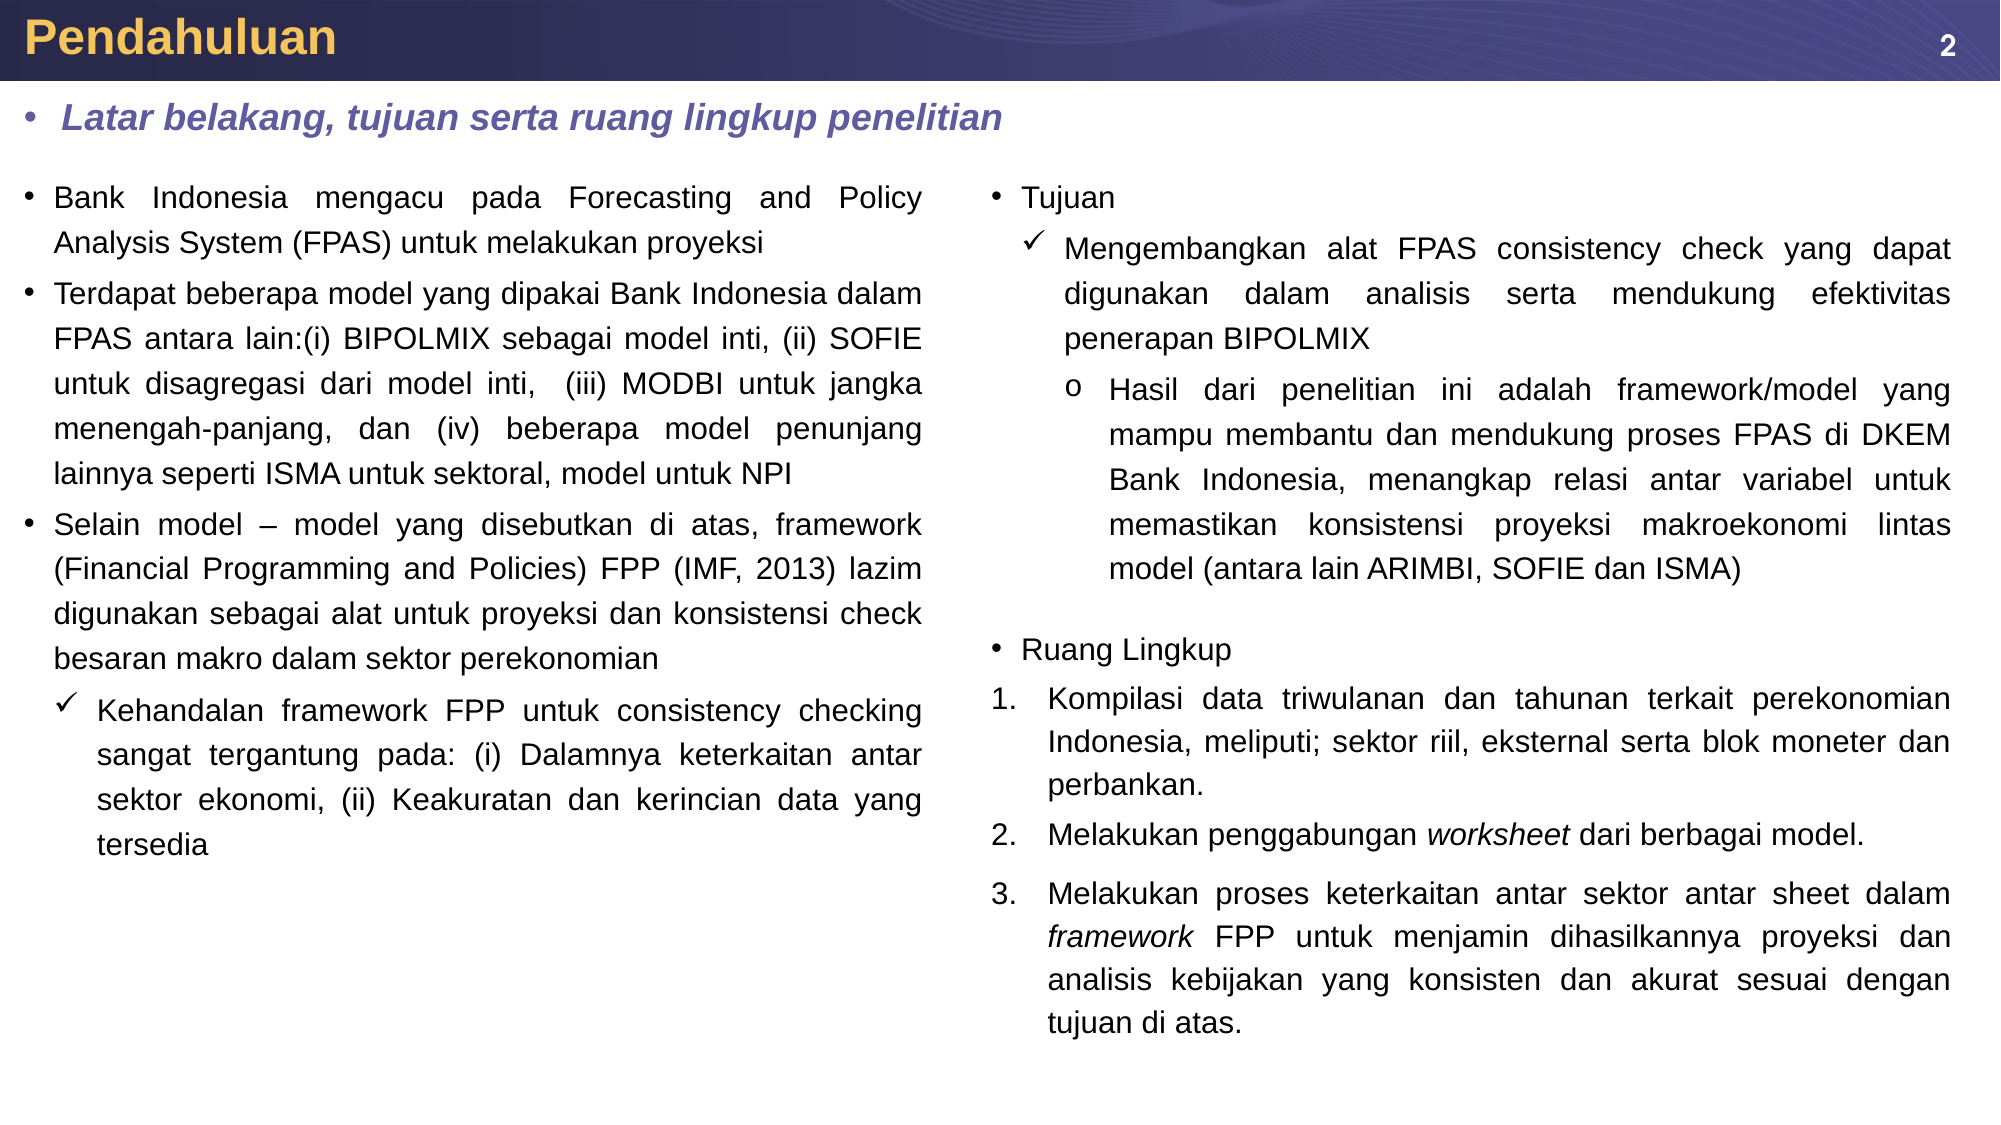

# Pendahuluan
Latar belakang, tujuan serta ruang lingkup penelitian
Tujuan
Mengembangkan alat FPAS consistency check yang dapat digunakan dalam analisis serta mendukung efektivitas penerapan BIPOLMIX
Hasil dari penelitian ini adalah framework/model yang mampu membantu dan mendukung proses FPAS di DKEM Bank Indonesia, menangkap relasi antar variabel untuk memastikan konsistensi proyeksi makroekonomi lintas model (antara lain ARIMBI, SOFIE dan ISMA)
Bank Indonesia mengacu pada Forecasting and Policy Analysis System (FPAS) untuk melakukan proyeksi
Terdapat beberapa model yang dipakai Bank Indonesia dalam FPAS antara lain:(i) BIPOLMIX sebagai model inti, (ii) SOFIE untuk disagregasi dari model inti,  (iii) MODBI untuk jangka menengah-panjang, dan (iv) beberapa model penunjang lainnya seperti ISMA untuk sektoral, model untuk NPI
Selain model – model yang disebutkan di atas, framework (Financial Programming and Policies) FPP (IMF, 2013) lazim digunakan sebagai alat untuk proyeksi dan konsistensi check besaran makro dalam sektor perekonomian
Kehandalan framework FPP untuk consistency checking sangat tergantung pada: (i) Dalamnya keterkaitan antar sektor ekonomi, (ii) Keakuratan dan kerincian data yang tersedia
Ruang Lingkup
Kompilasi data triwulanan dan tahunan terkait perekonomian Indonesia, meliputi; sektor riil, eksternal serta blok moneter dan perbankan.
Melakukan penggabungan worksheet dari berbagai model.
Melakukan proses keterkaitan antar sektor antar sheet dalam framework FPP untuk menjamin dihasilkannya proyeksi dan analisis kebijakan yang konsisten dan akurat sesuai dengan tujuan di atas.